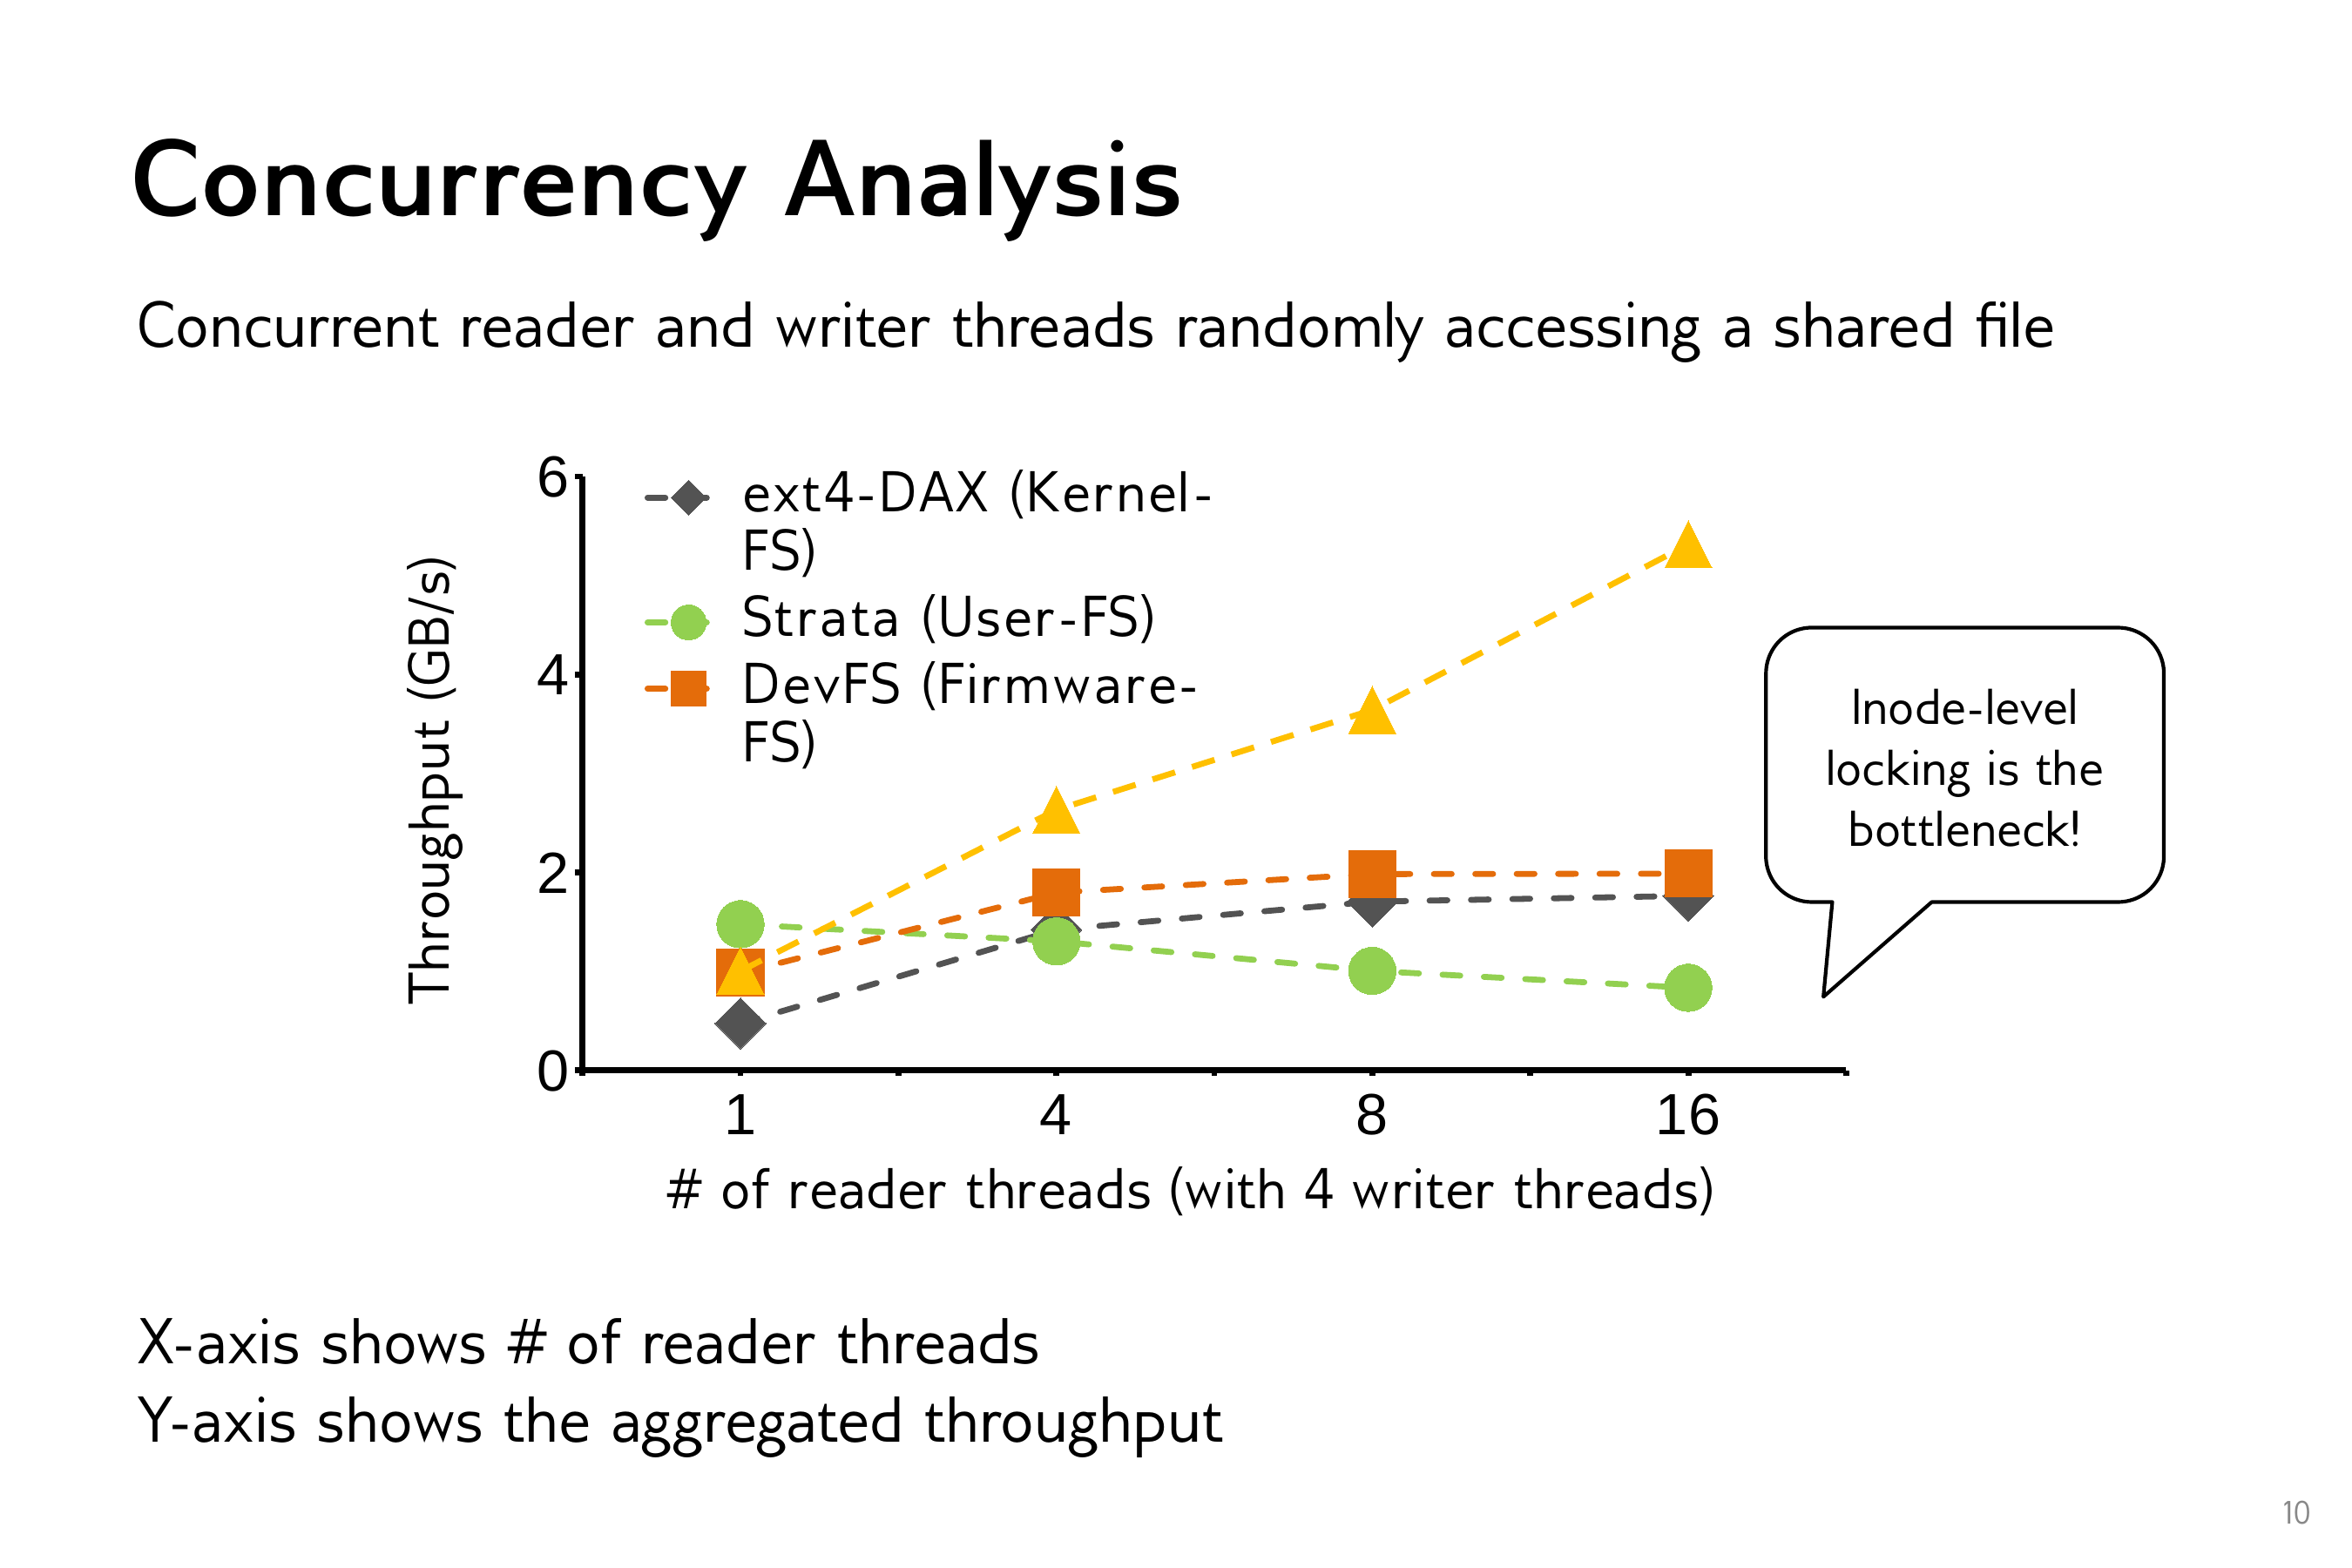

Concurrency Analysis
Concurrent reader and writer threads randomly accessing a shared file

### Chart

| Category | ext4-DAX (Kernel-FS) | Strata (User-FS) | DevFS (Firmware-FS) | CrossFS |
|---|---|---|---|---|
| 1 | 0.473 | 1.476 | 0.984 | 1.003 |
| 4 | 1.421 | 1.303 | 1.795 | 2.632 |
| 8 | 1.704 | 1.005 | 1.983 | 3.641 |
| 16 | 1.763 | 0.834 | 1.987 | 5.314 |
Inode-level locking is the bottleneck!
X-axis shows # of reader threads
Y-axis shows the aggregated throughput
10